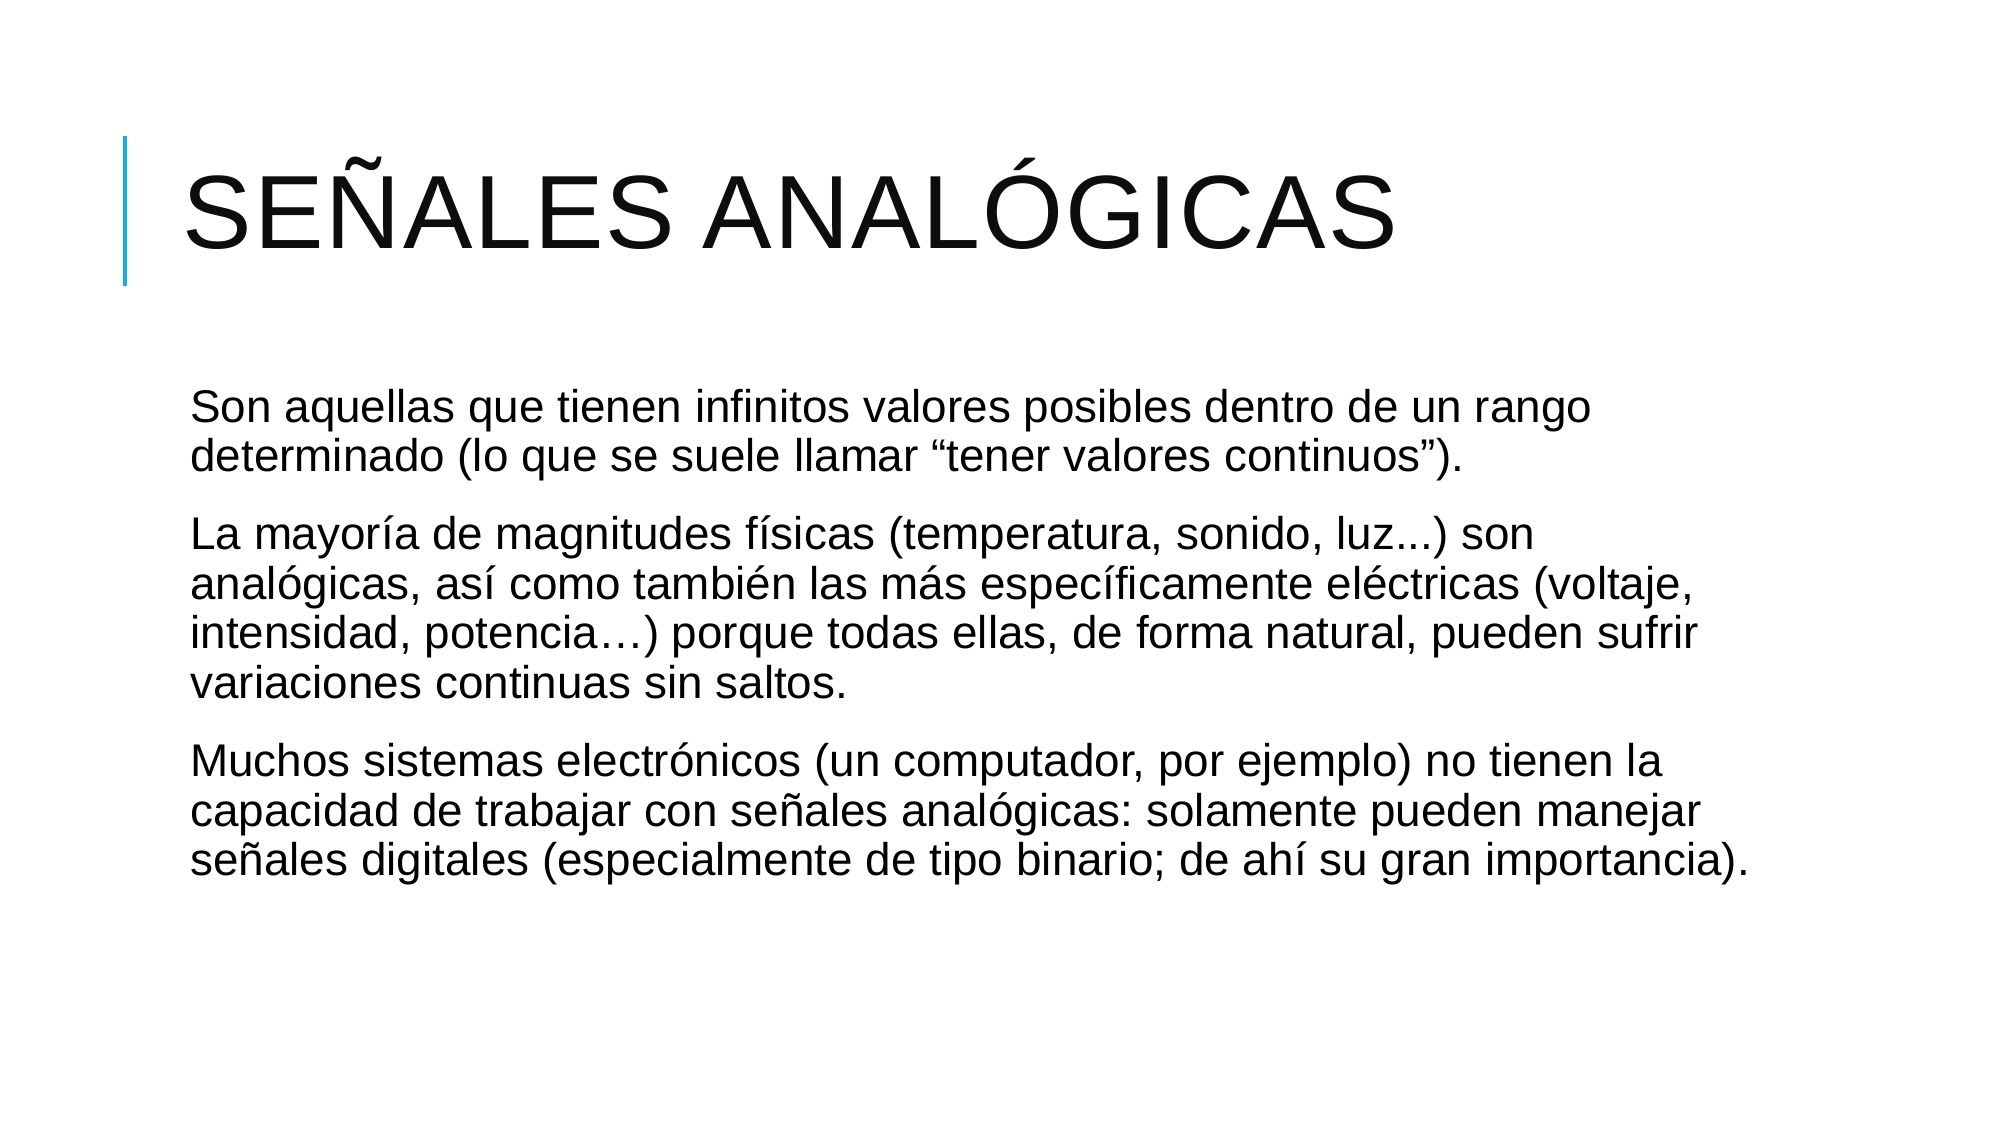

# Señales analógicas
Son aquellas que tienen infinitos valores posibles dentro de un rango determinado (lo que se suele llamar “tener valores continuos”).
La mayoría de magnitudes físicas (temperatura, sonido, luz...) son analógicas, así como también las más específicamente eléctricas (voltaje, intensidad, potencia…) porque todas ellas, de forma natural, pueden sufrir variaciones continuas sin saltos.
Muchos sistemas electrónicos (un computador, por ejemplo) no tienen la capacidad de trabajar con señales analógicas: solamente pueden manejar señales digitales (especialmente de tipo binario; de ahí su gran importancia).